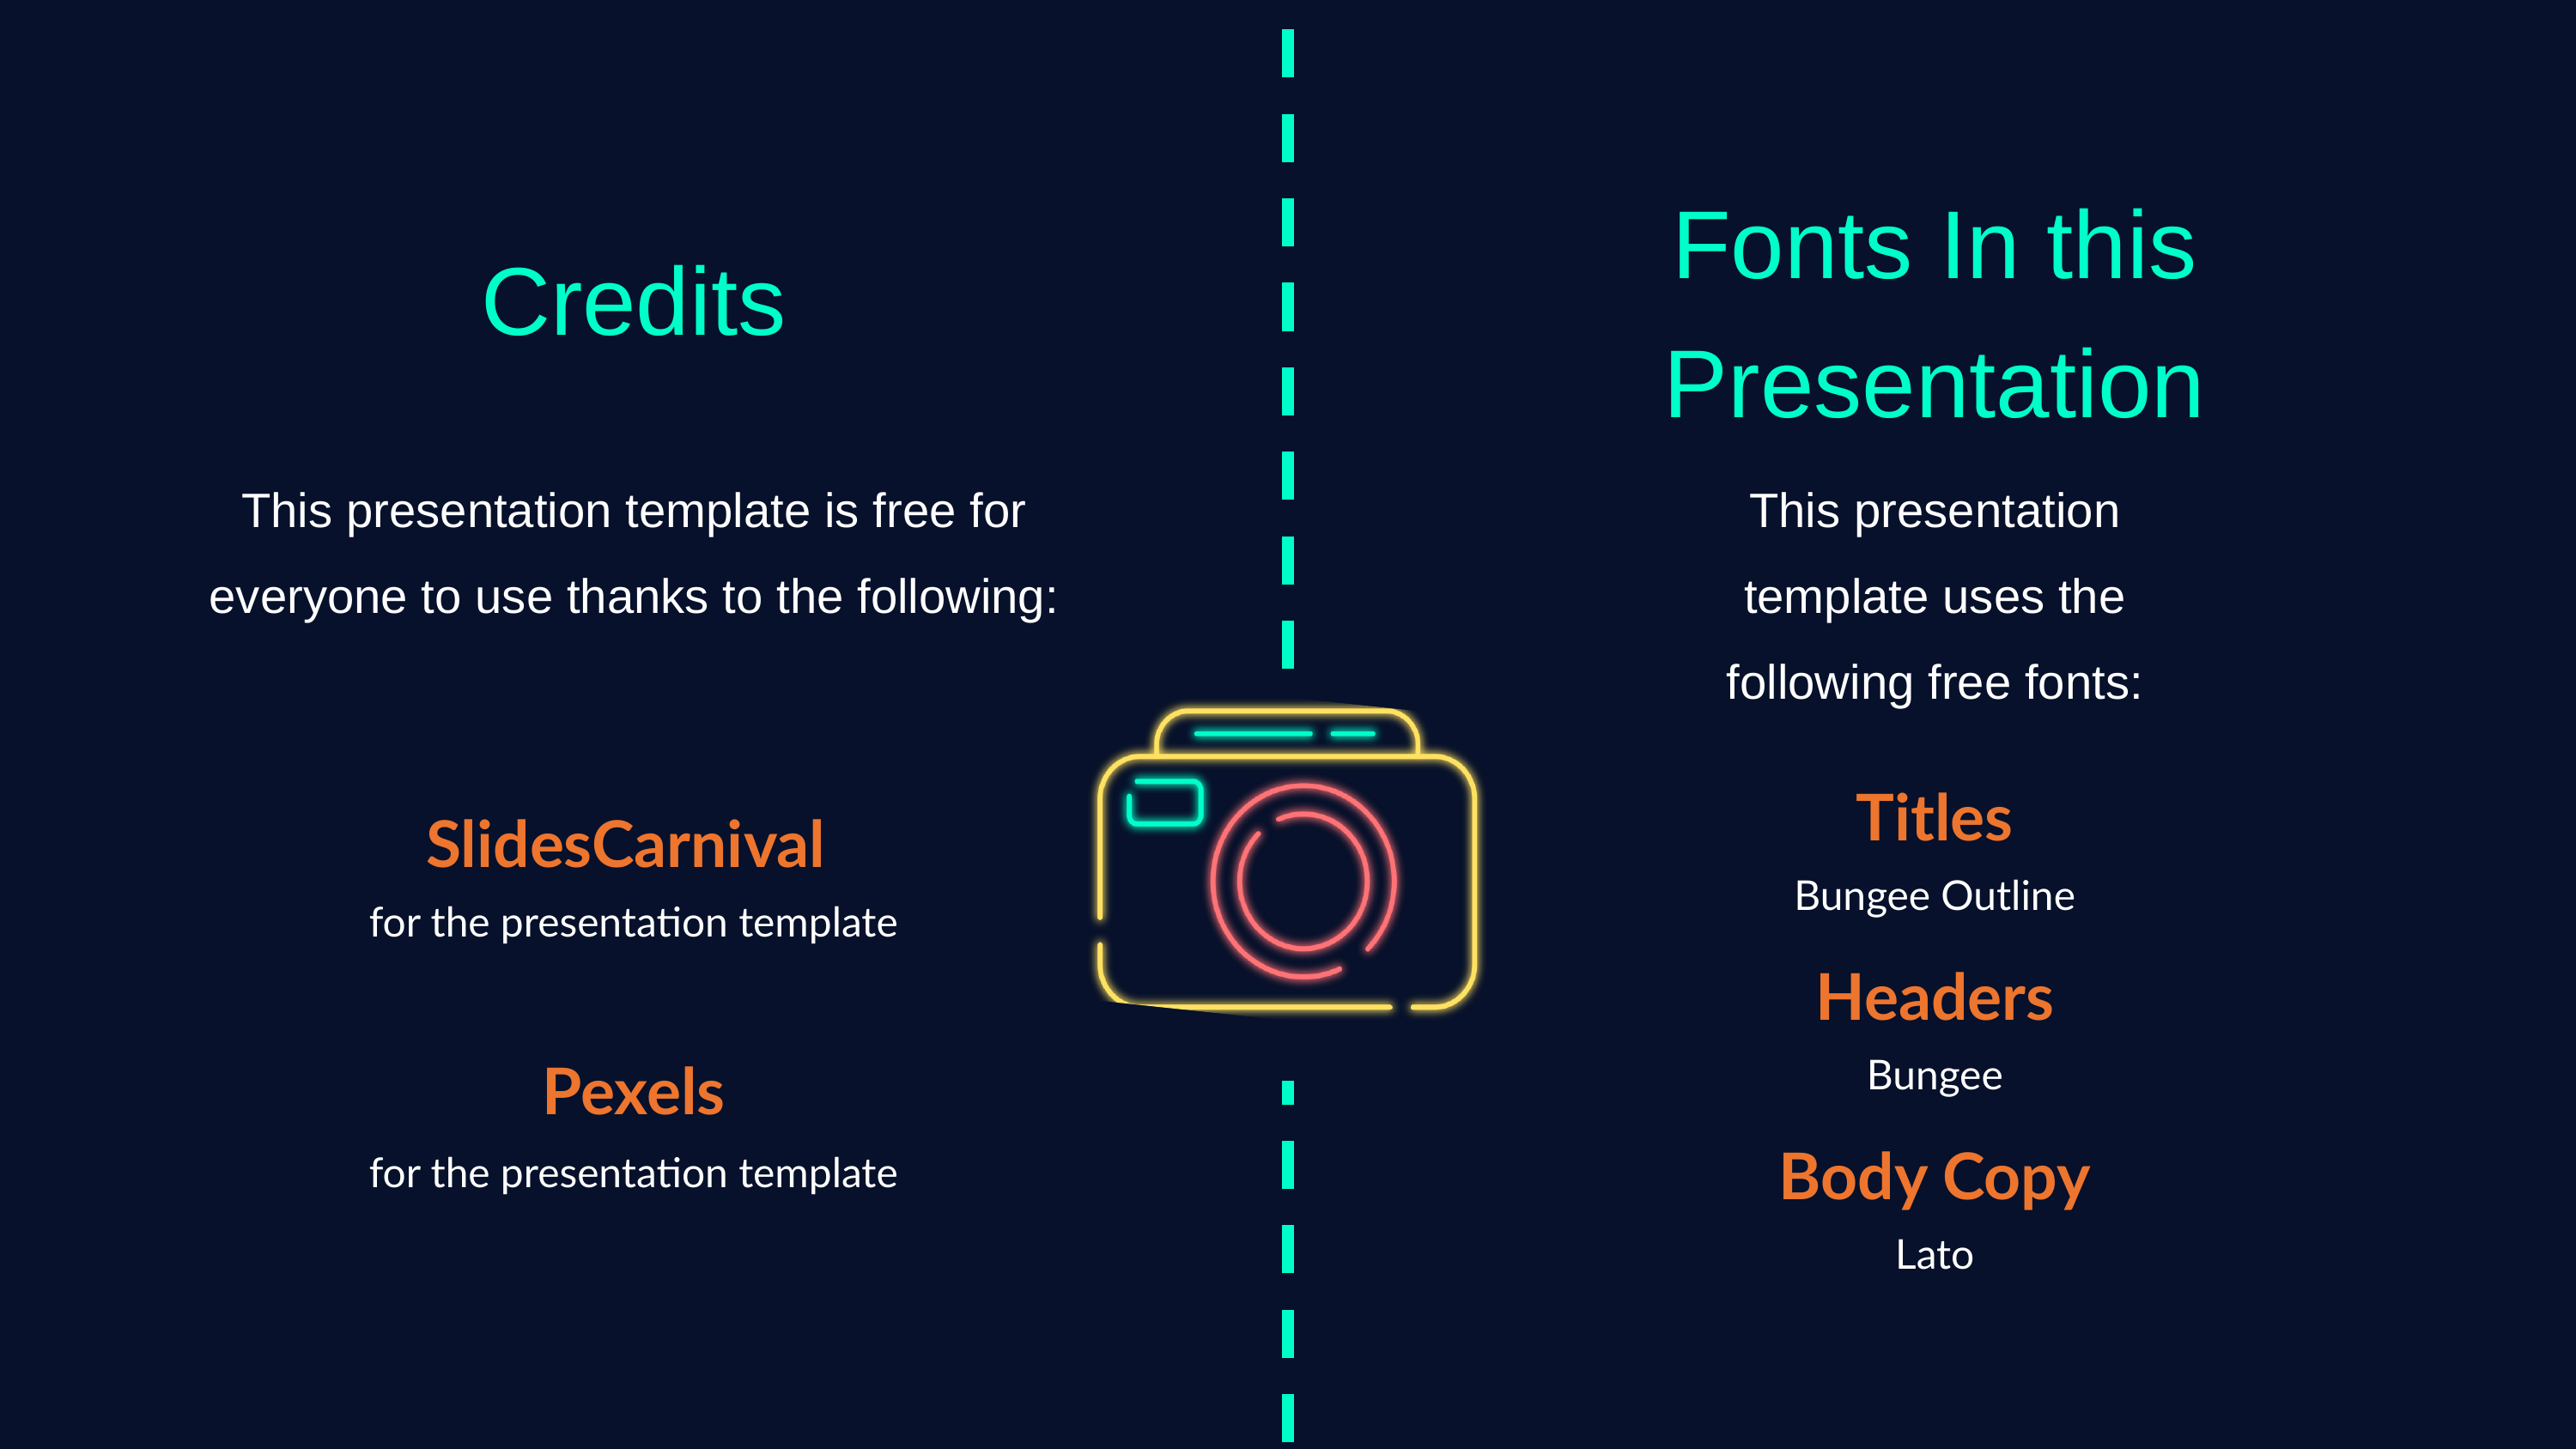

Fonts In this Presentation
Credits
This presentation template is free for everyone to use thanks to the following:
This presentation
template uses the
following free fonts:

Titles
SlidesCarnival
Bungee Outline
for the presentation template
Headers
Bungee
Pexels
Body Copy
for the presentation template
Lato